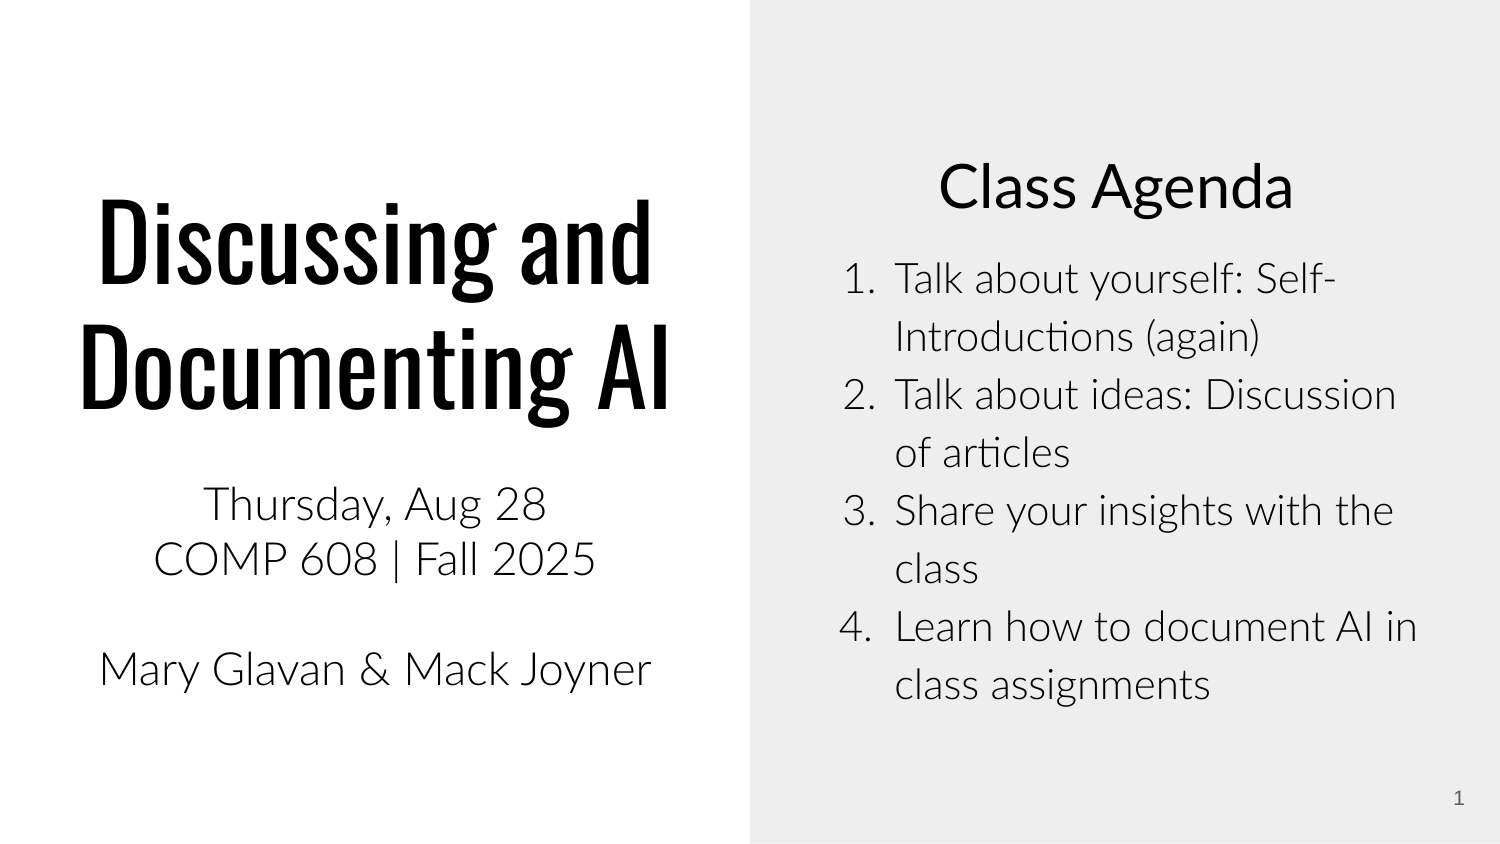

Class Agenda
Talk about yourself: Self-Introductions (again)
Talk about ideas: Discussion of articles
Share your insights with the class
Learn how to document AI in class assignments
# Discussing and Documenting AI
Thursday, Aug 28
COMP 608 | Fall 2025

Mary Glavan & Mack Joyner

1